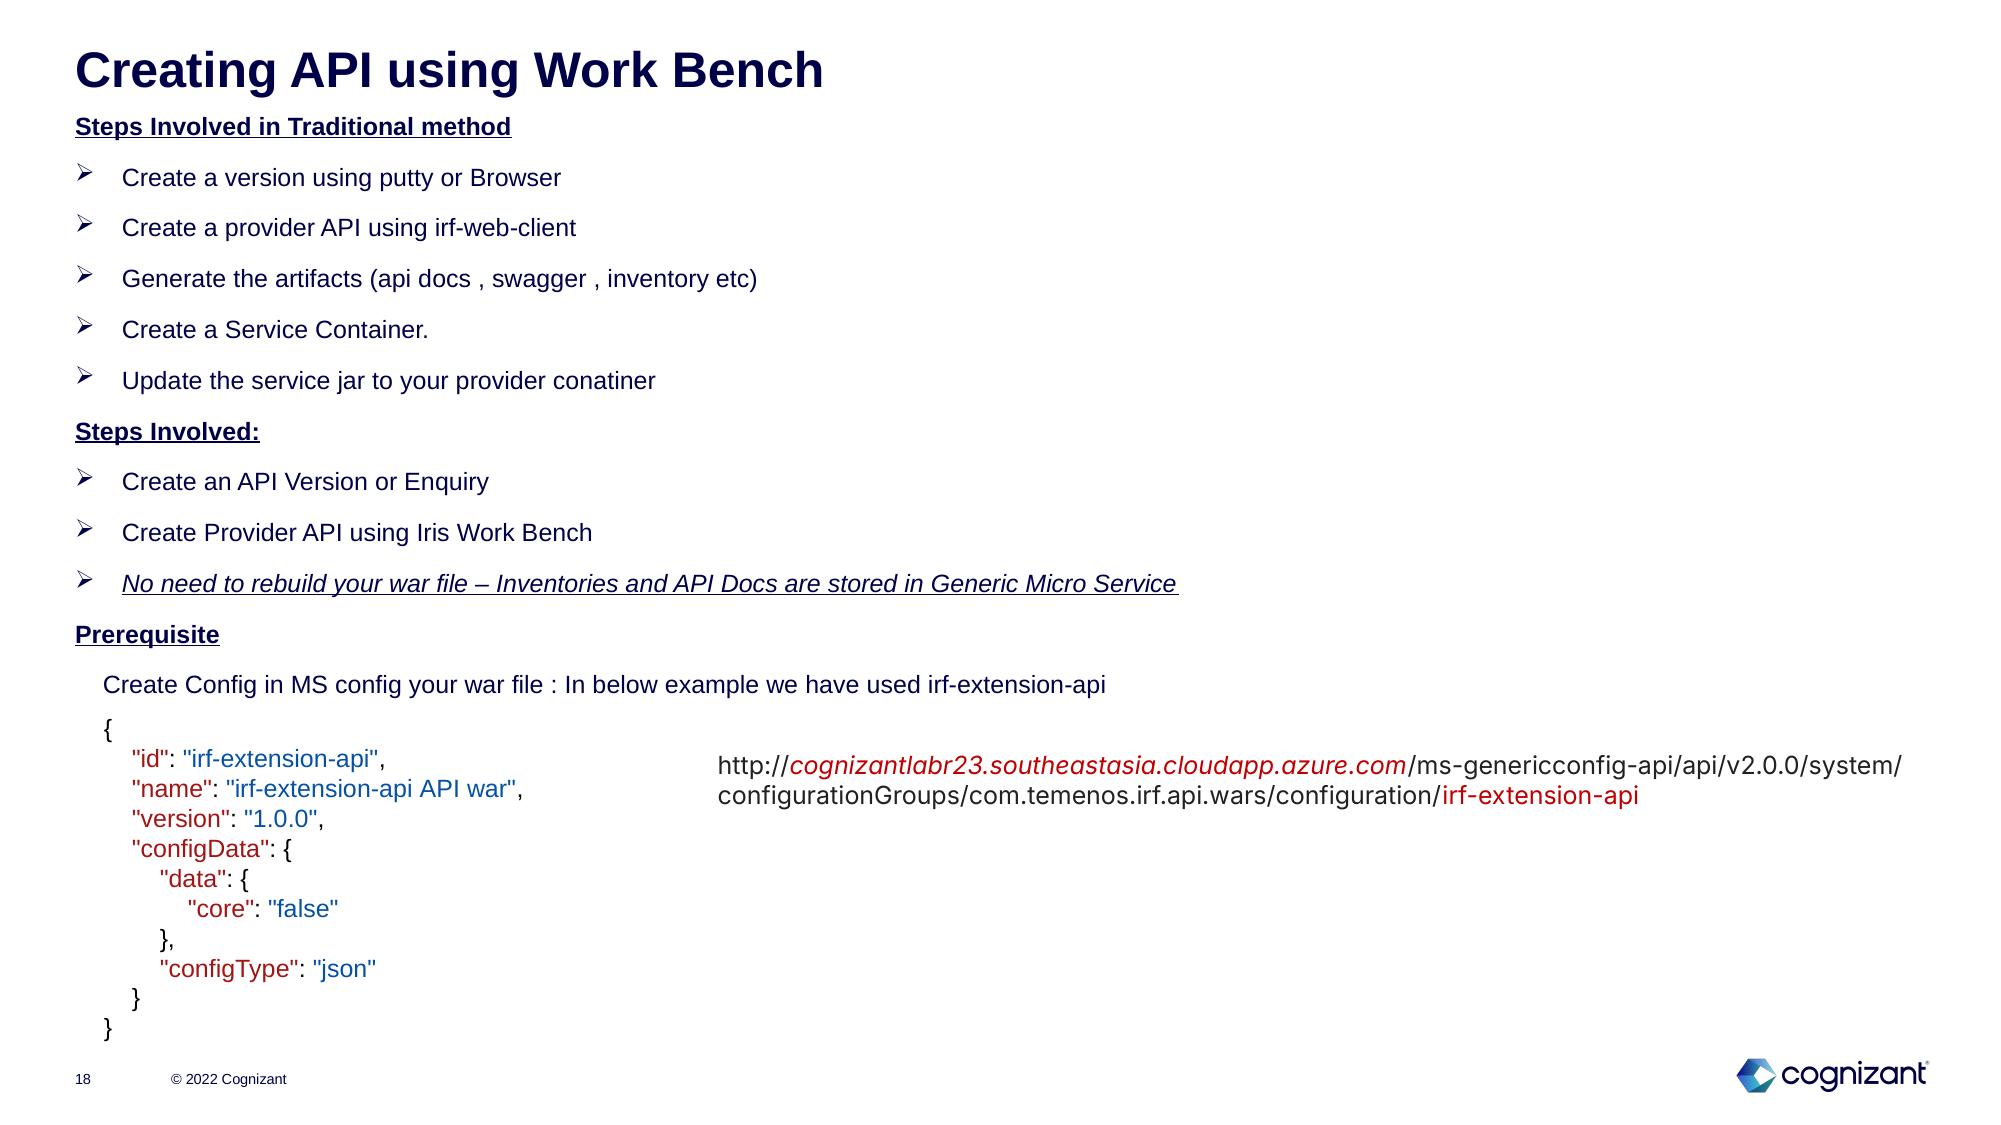

# Creating API using Work Bench
Steps Involved in Traditional method
Create a version using putty or Browser
Create a provider API using irf-web-client
Generate the artifacts (api docs , swagger , inventory etc)
Create a Service Container.
Update the service jar to your provider conatiner
Steps Involved:
Create an API Version or Enquiry
Create Provider API using Iris Work Bench
No need to rebuild your war file – Inventories and API Docs are stored in Generic Micro Service
Prerequisite
    Create Config in MS config your war file : In below example we have used irf-extension-api

{
    "id": "irf-extension-api",
    "name": "irf-extension-api API war",
    "version": "1.0.0",
    "configData": {
        "data": {
            "core": "false"
        },
        "configType": "json"
    }
}

http://cognizantlabr23.southeastasia.cloudapp.azure.com/ms-genericconfig-api/api/v2.0.0/system/configurationGroups/com.temenos.irf.api.wars/configuration/irf-extension-api
© 2022 Cognizant
18